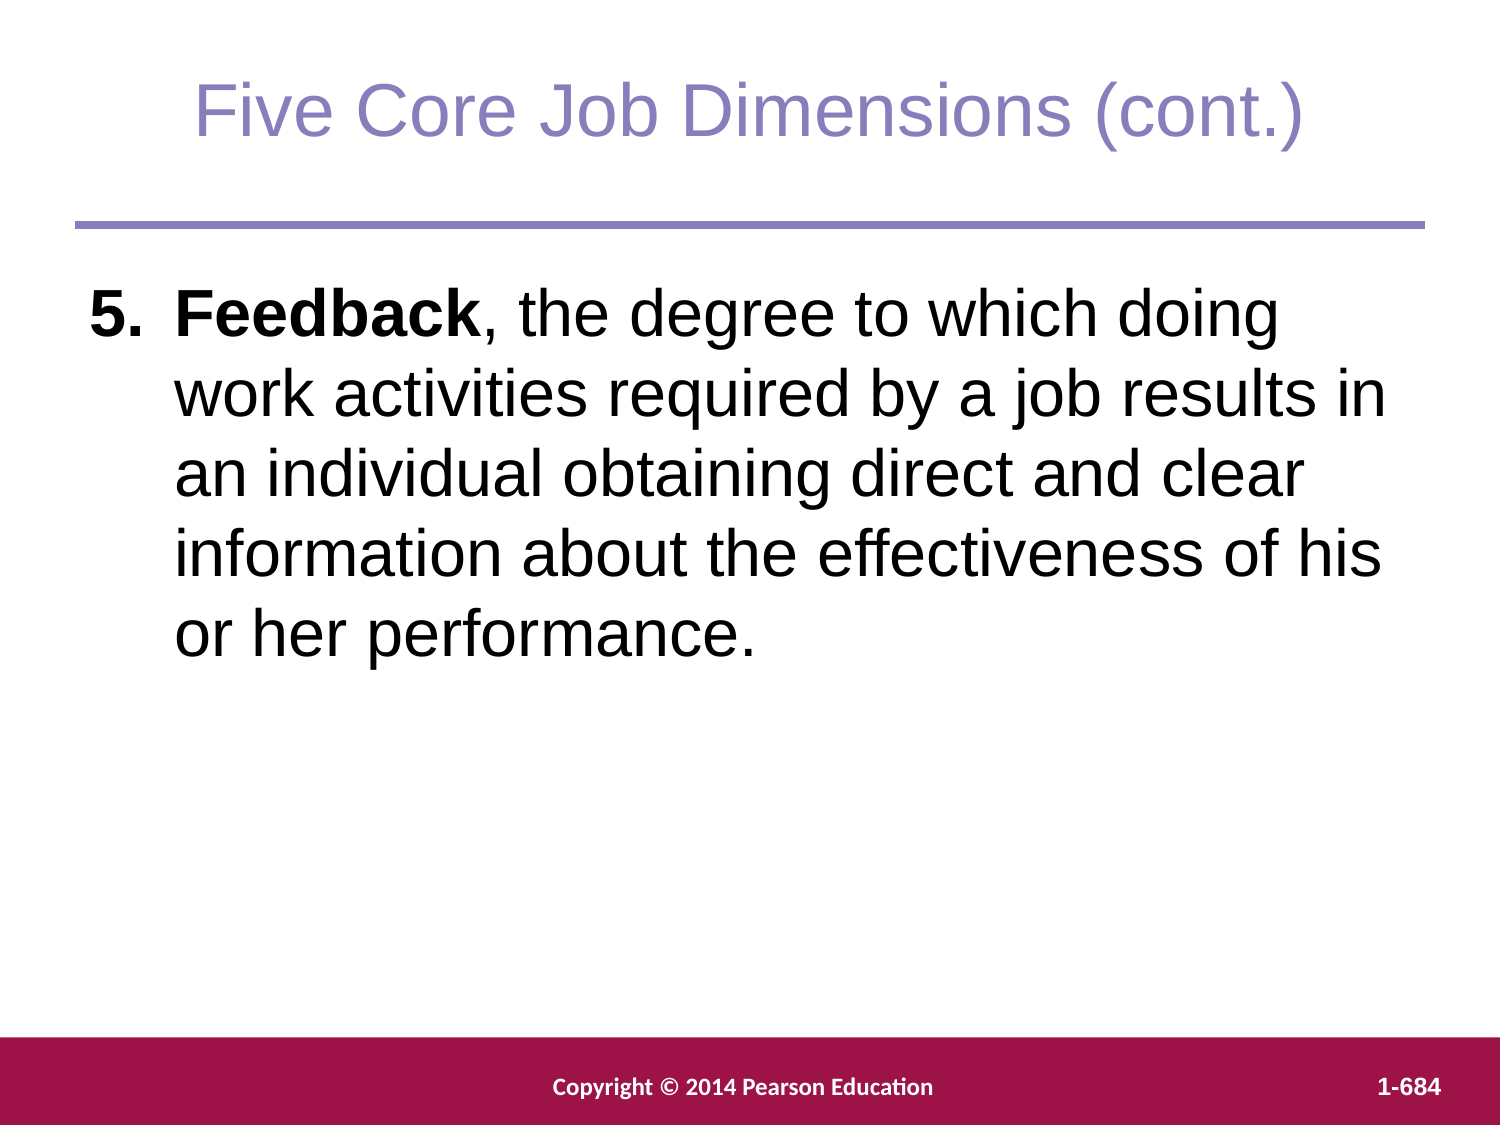

Five Core Job Dimensions (cont.)
Feedback, the degree to which doing work activities required by a job results in an individual obtaining direct and clear information about the effectiveness of his or her performance.